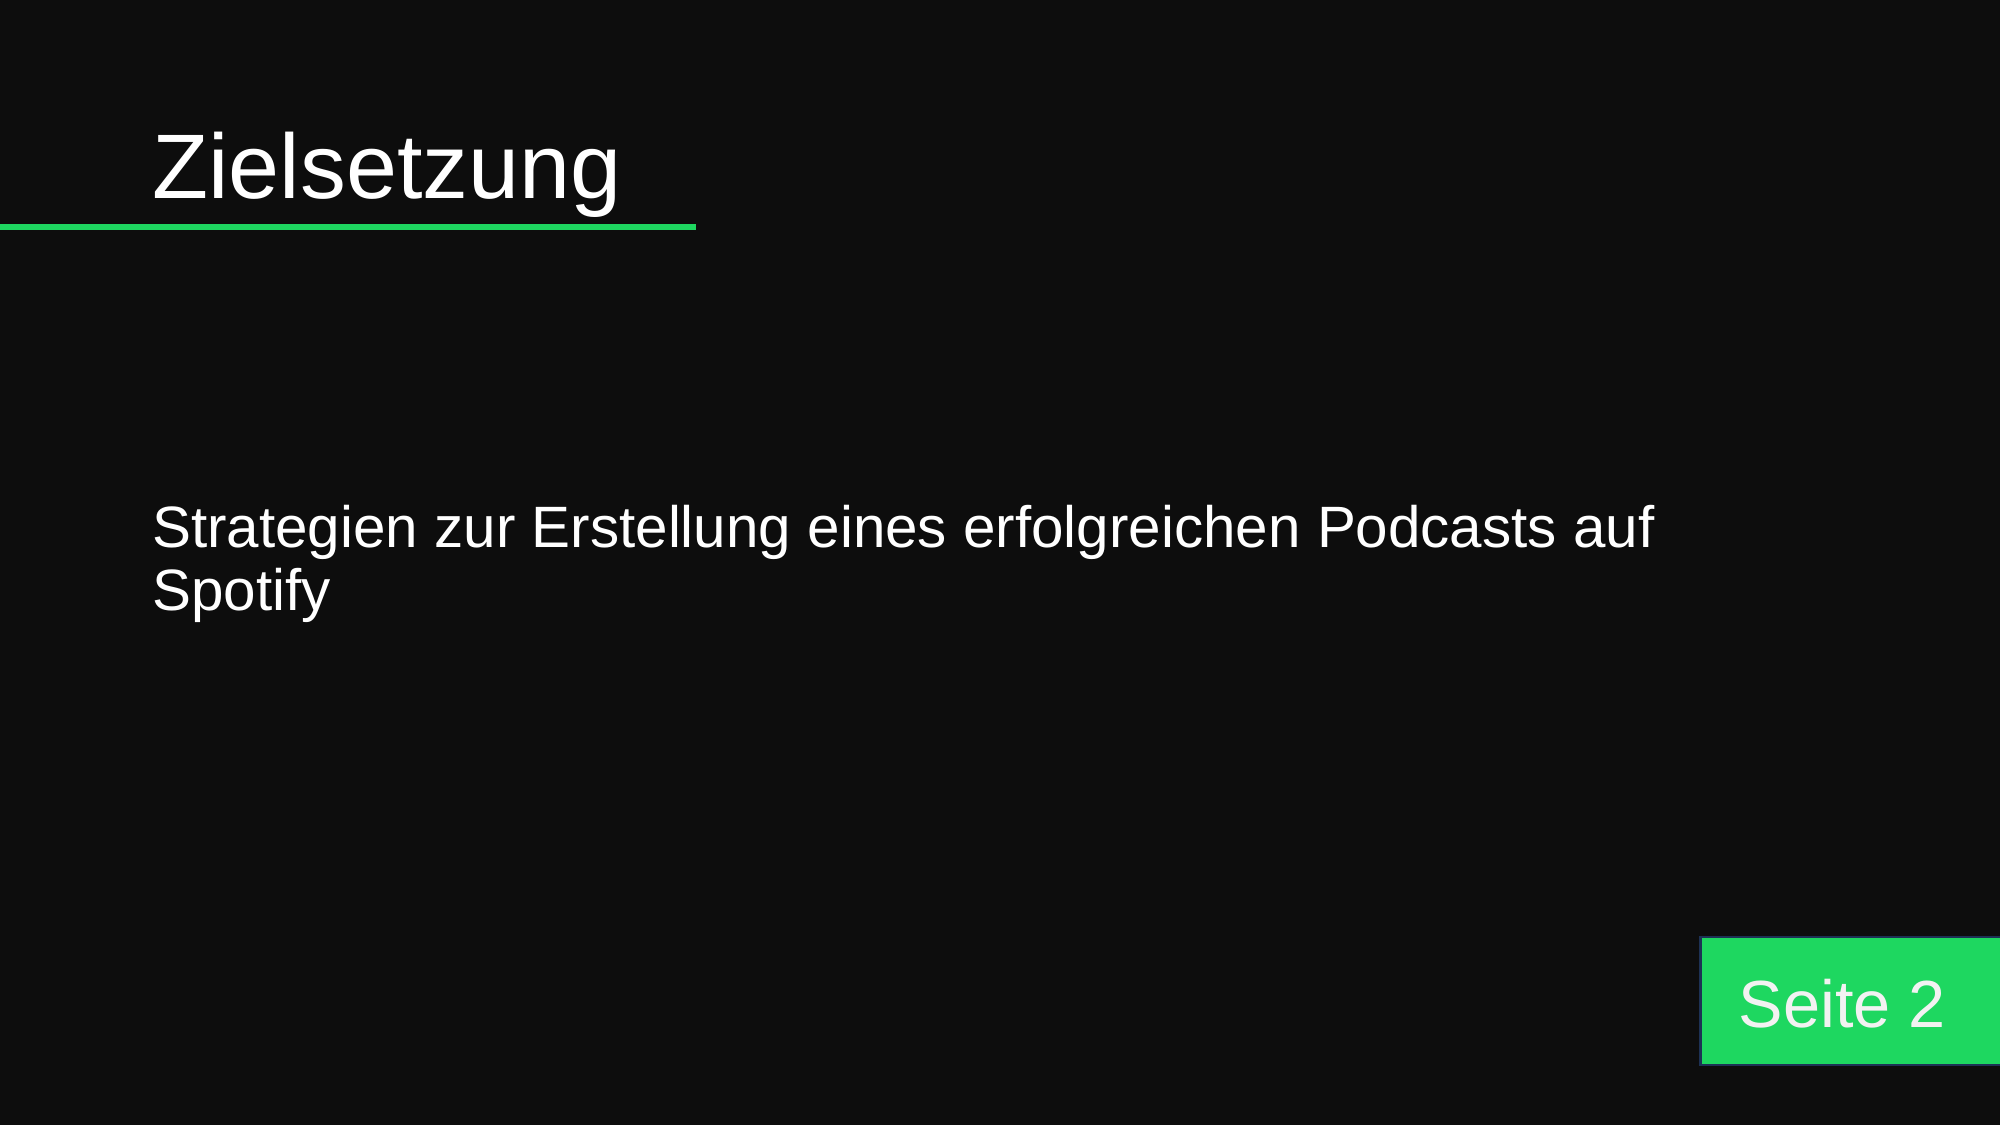

# Zielsetzung
Strategien zur Erstellung eines erfolgreichen Podcasts auf Spotify

Seite 2